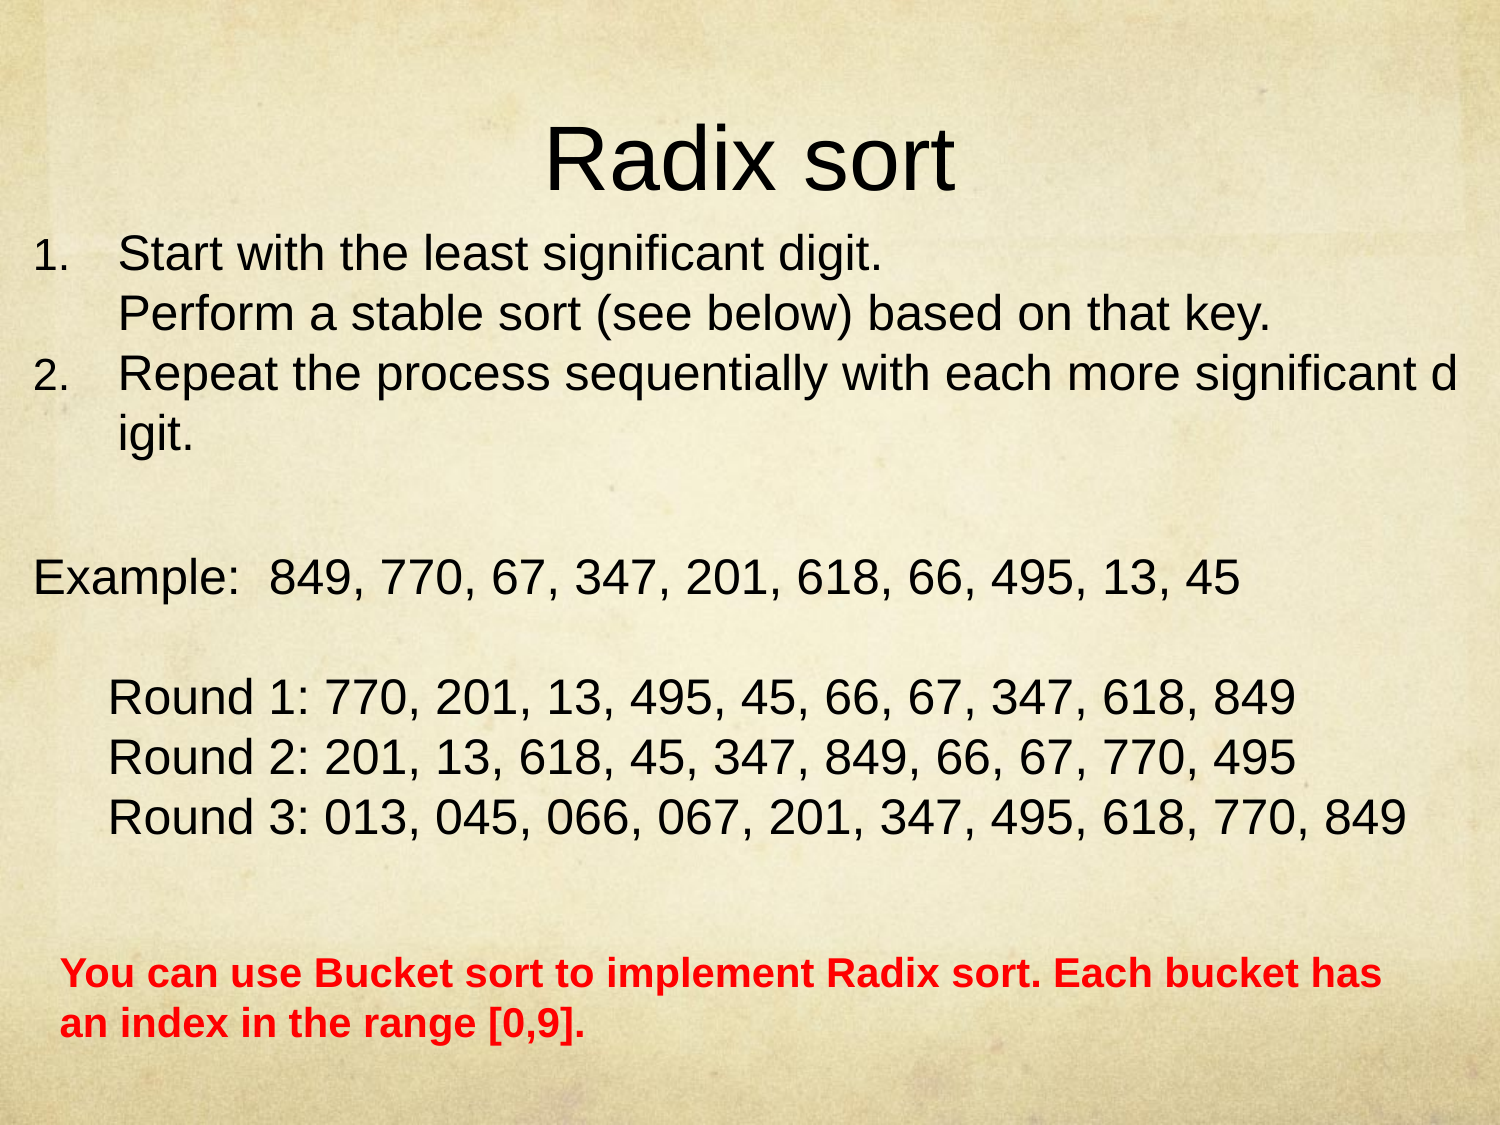

# Radix sort
Start with the least significant digit. Perform a stable sort (see below) based on that key.
Repeat the process sequentially with each more significant digit.

Example:  849, 770, 67, 347, 201, 618, 66, 495, 13, 45

Round 1: 770, 201, 13, 495, 45, 66, 67, 347, 618, 849
Round 2: 201, 13, 618, 45, 347, 849, 66, 67, 770, 495
Round 3: 013, 045, 066, 067, 201, 347, 495, 618, 770, 849
You can use Bucket sort to implement Radix sort. Each bucket has an index in the range [0,9].